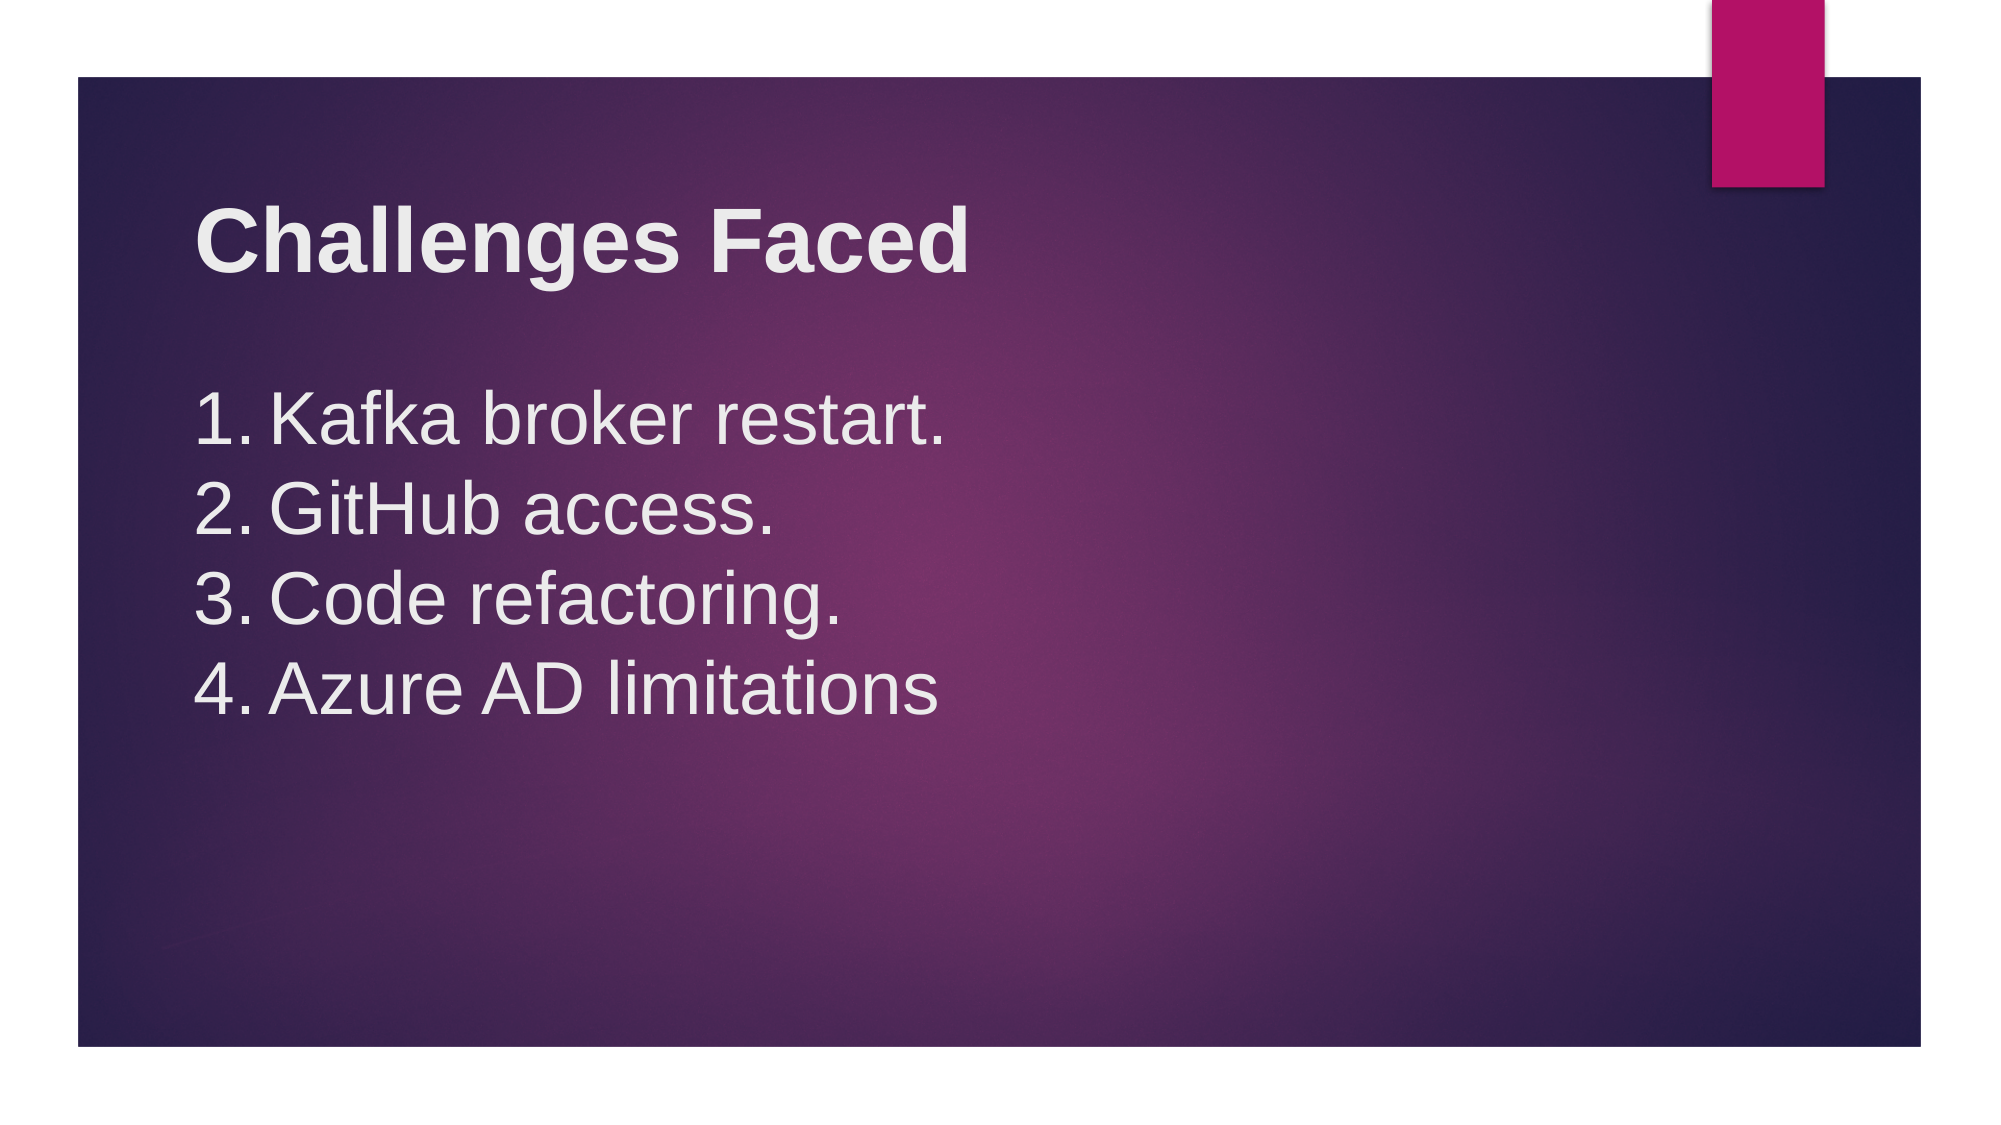

# Challenges Faced
Kafka broker restart.
GitHub access.
Code refactoring.
Azure AD limitations